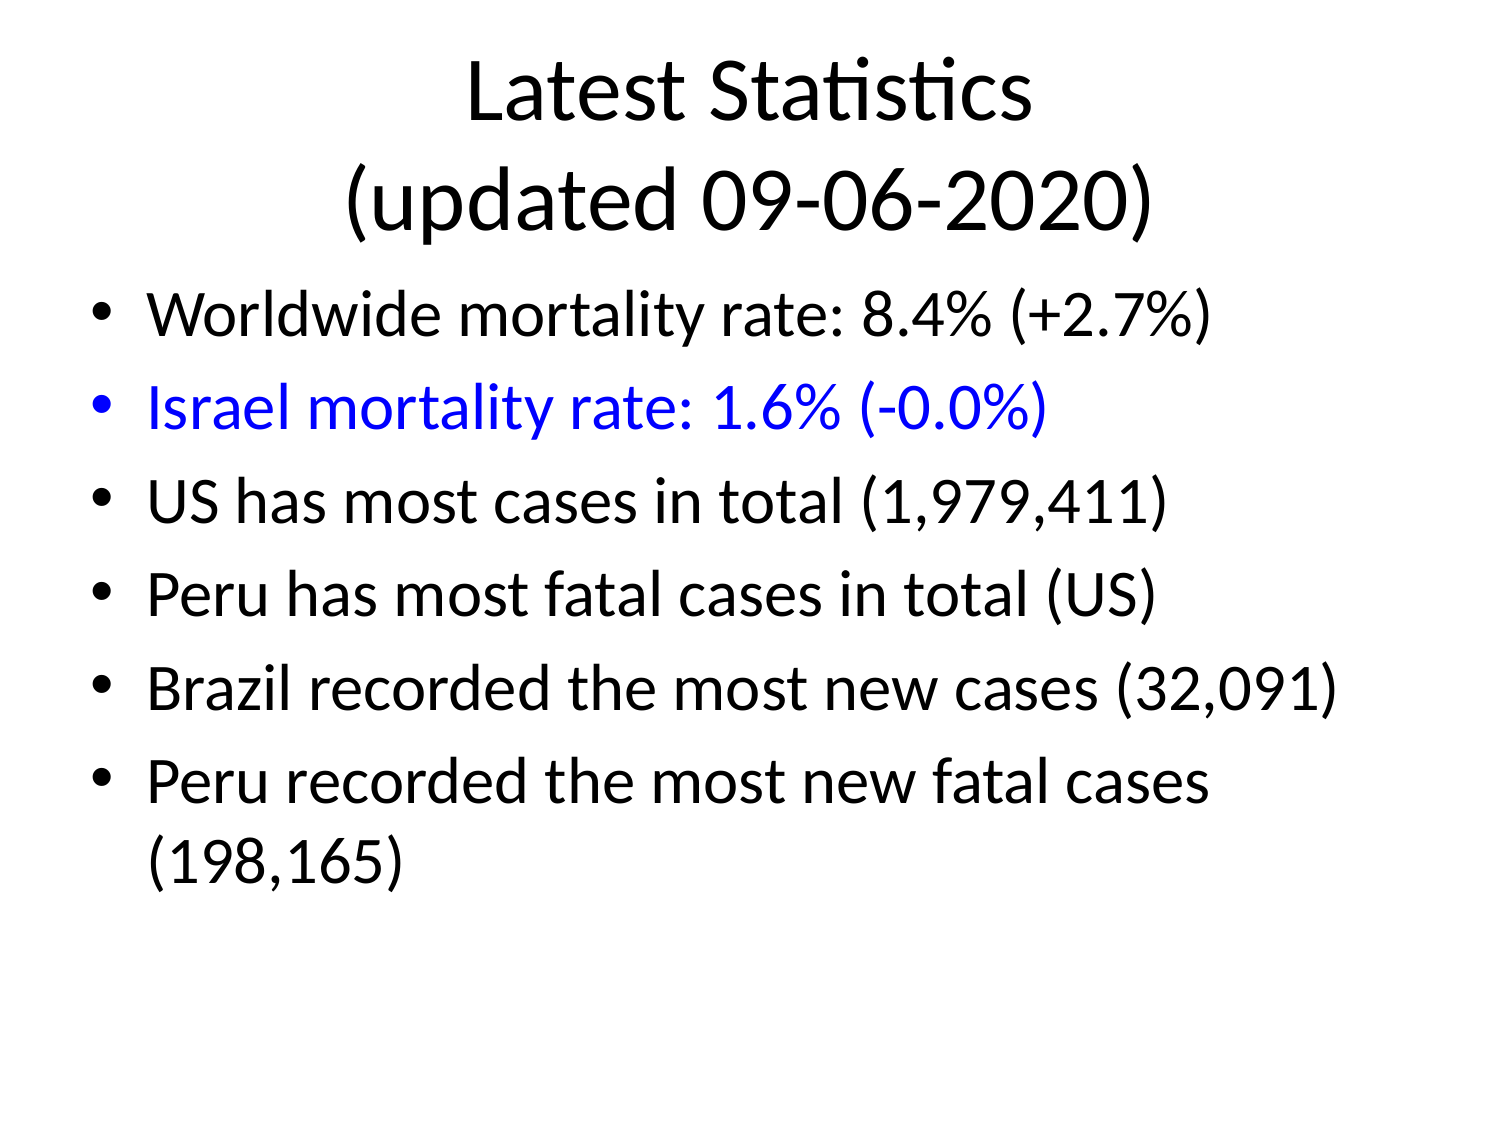

# Latest Statistics
(updated 09-06-2020)
Worldwide mortality rate: 8.4% (+2.7%)
Israel mortality rate: 1.6% (-0.0%)
US has most cases in total (1,979,411)
Peru has most fatal cases in total (US)
Brazil recorded the most new cases (32,091)
Peru recorded the most new fatal cases (198,165)